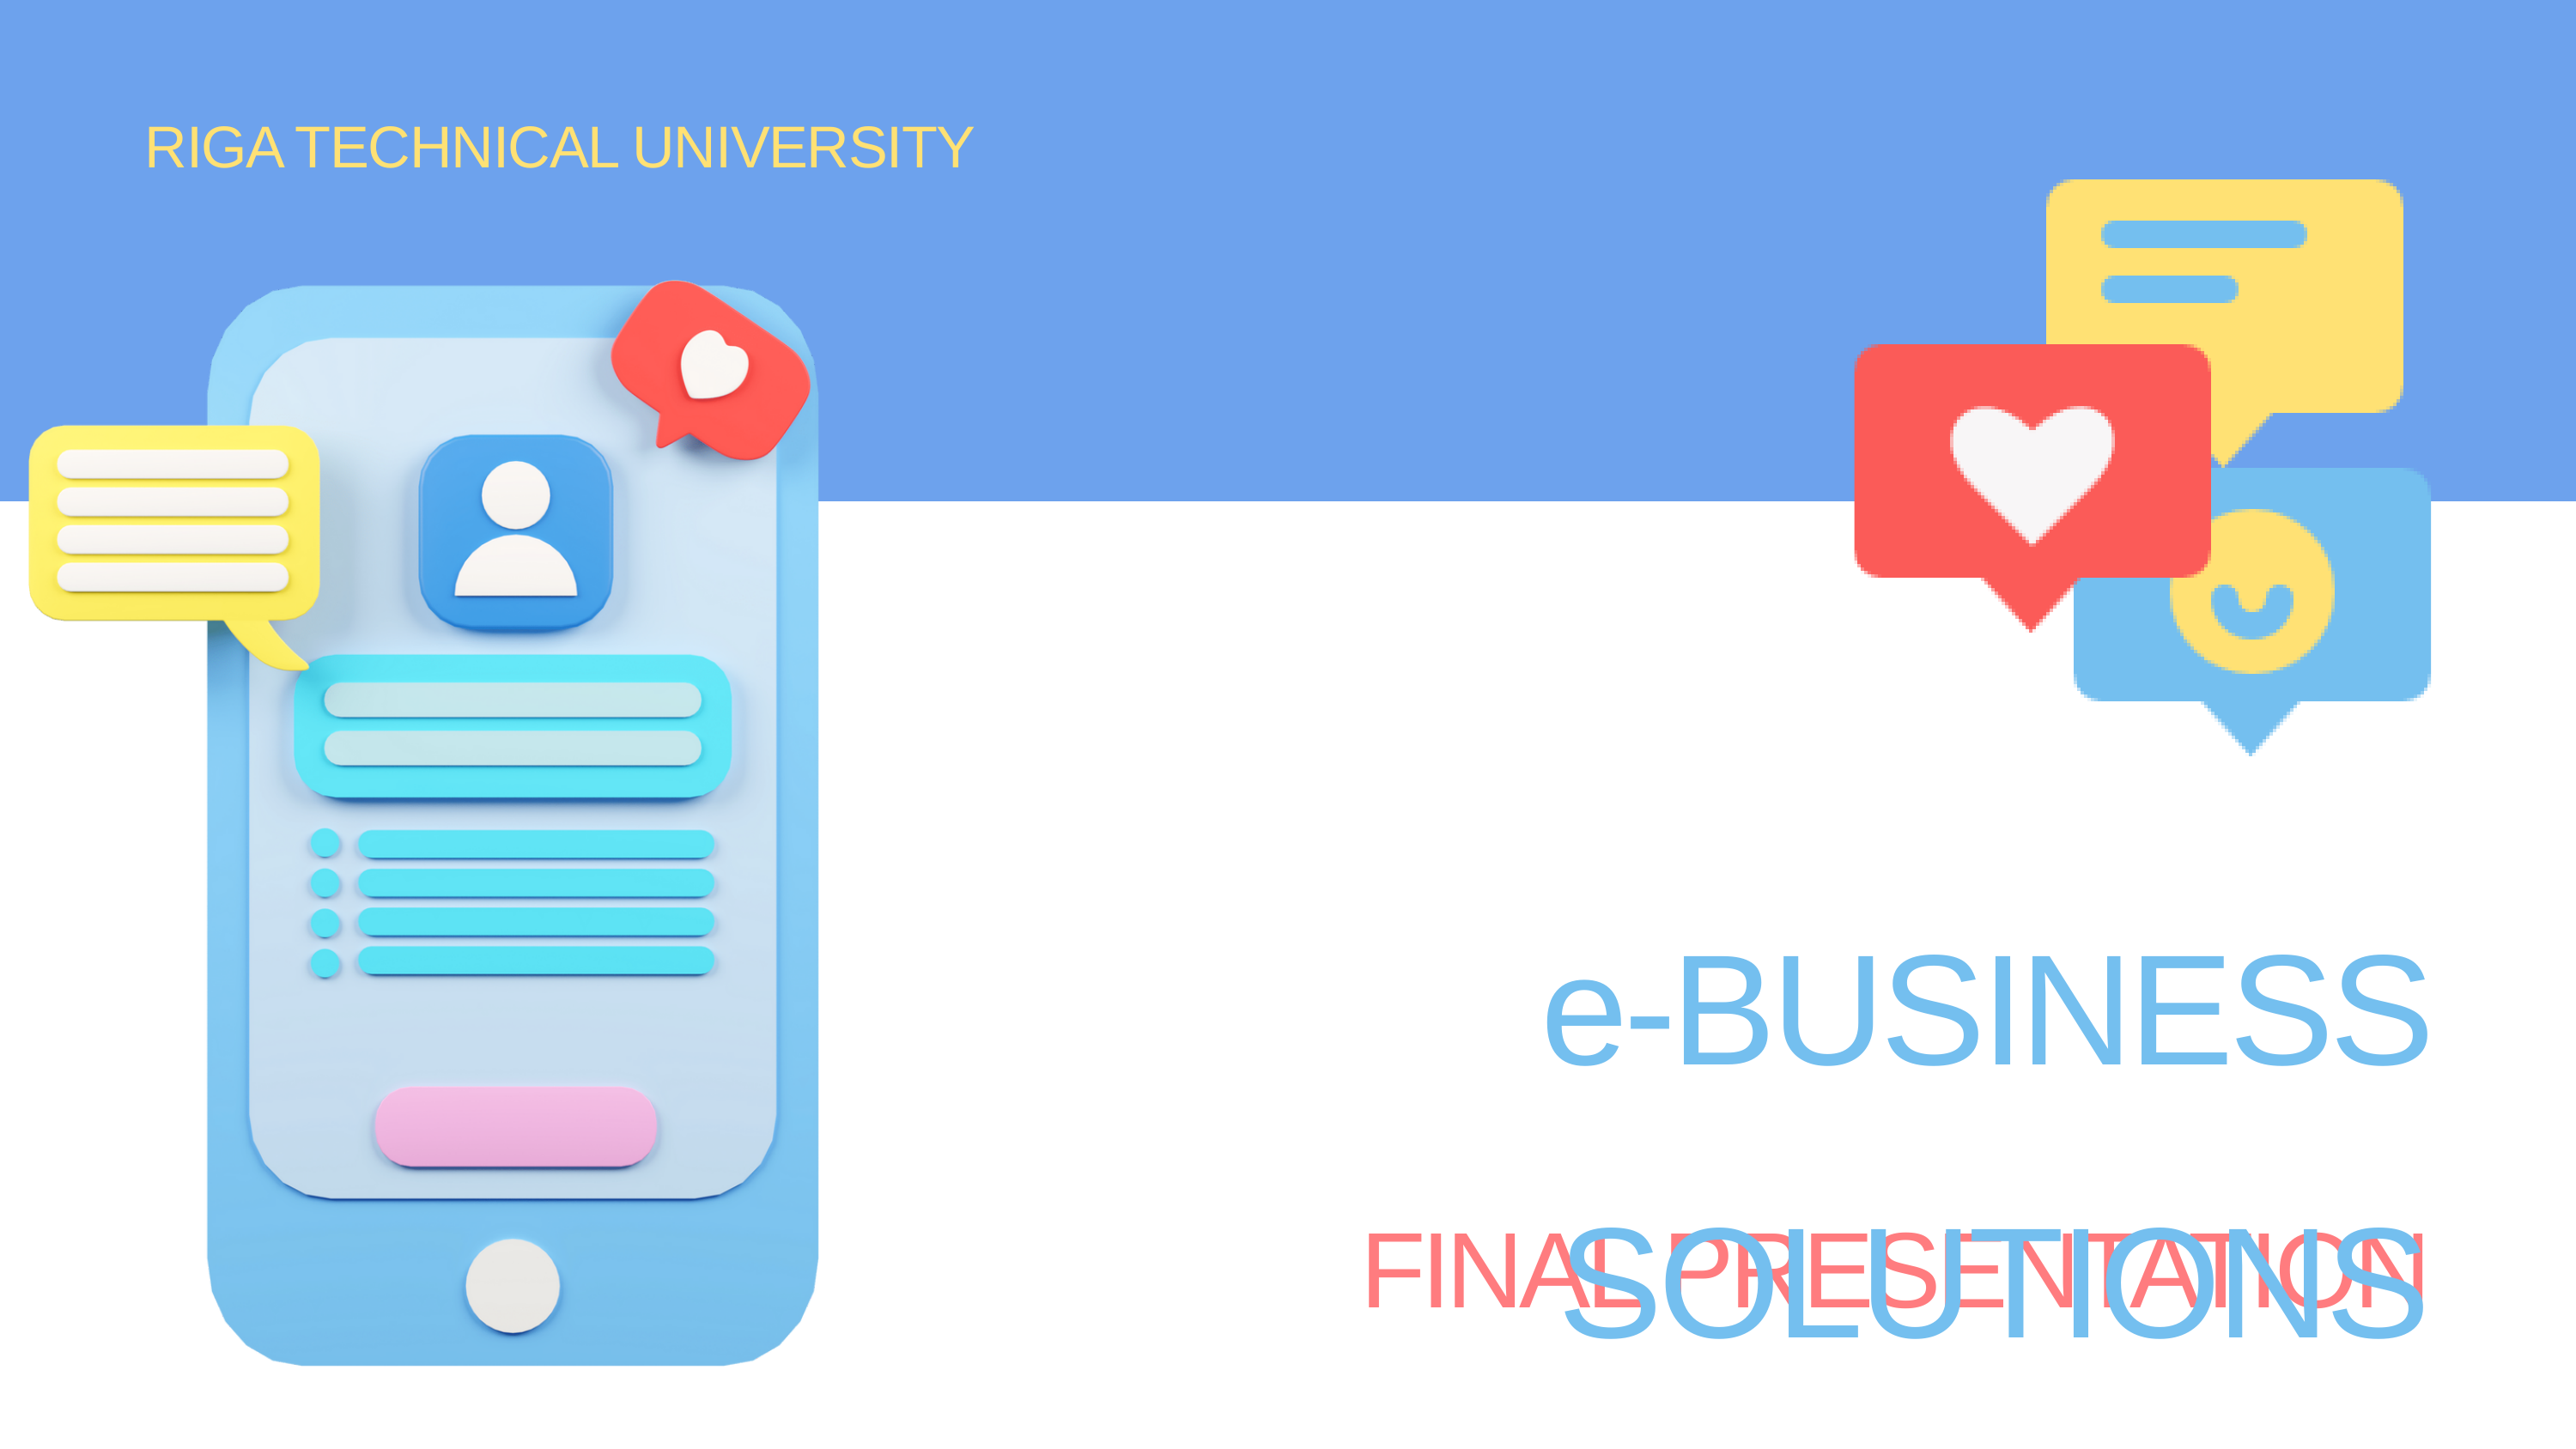

RIGA TECHNICAL UNIVERSITY

e-BUSINESS SOLUTIONS
FINAL PRESENTATION